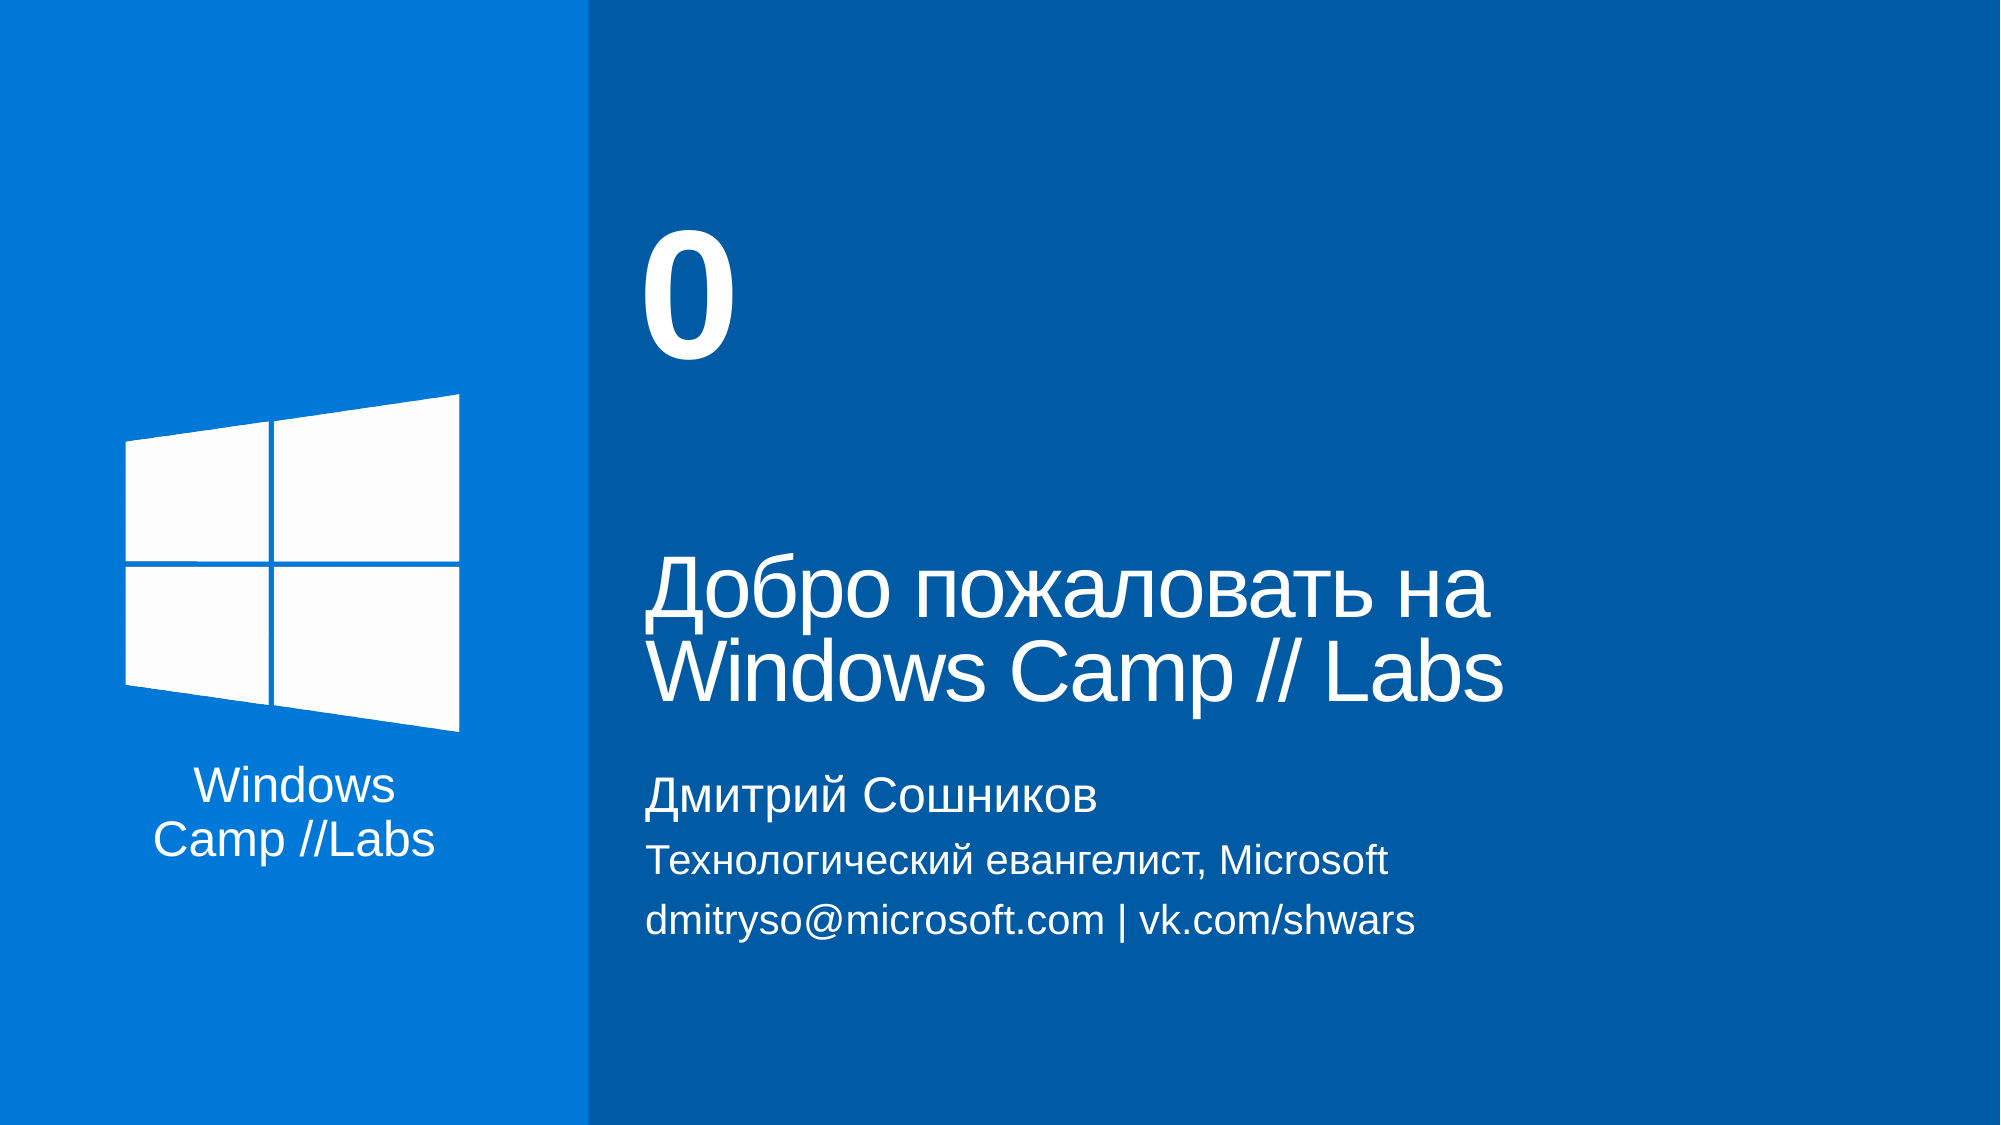

# Добро пожаловать на Windows Camp // Labs
0
Дмитрий Сошников
Технологический евангелист, Microsoft
dmitryso@microsoft.com | vk.com/shwars